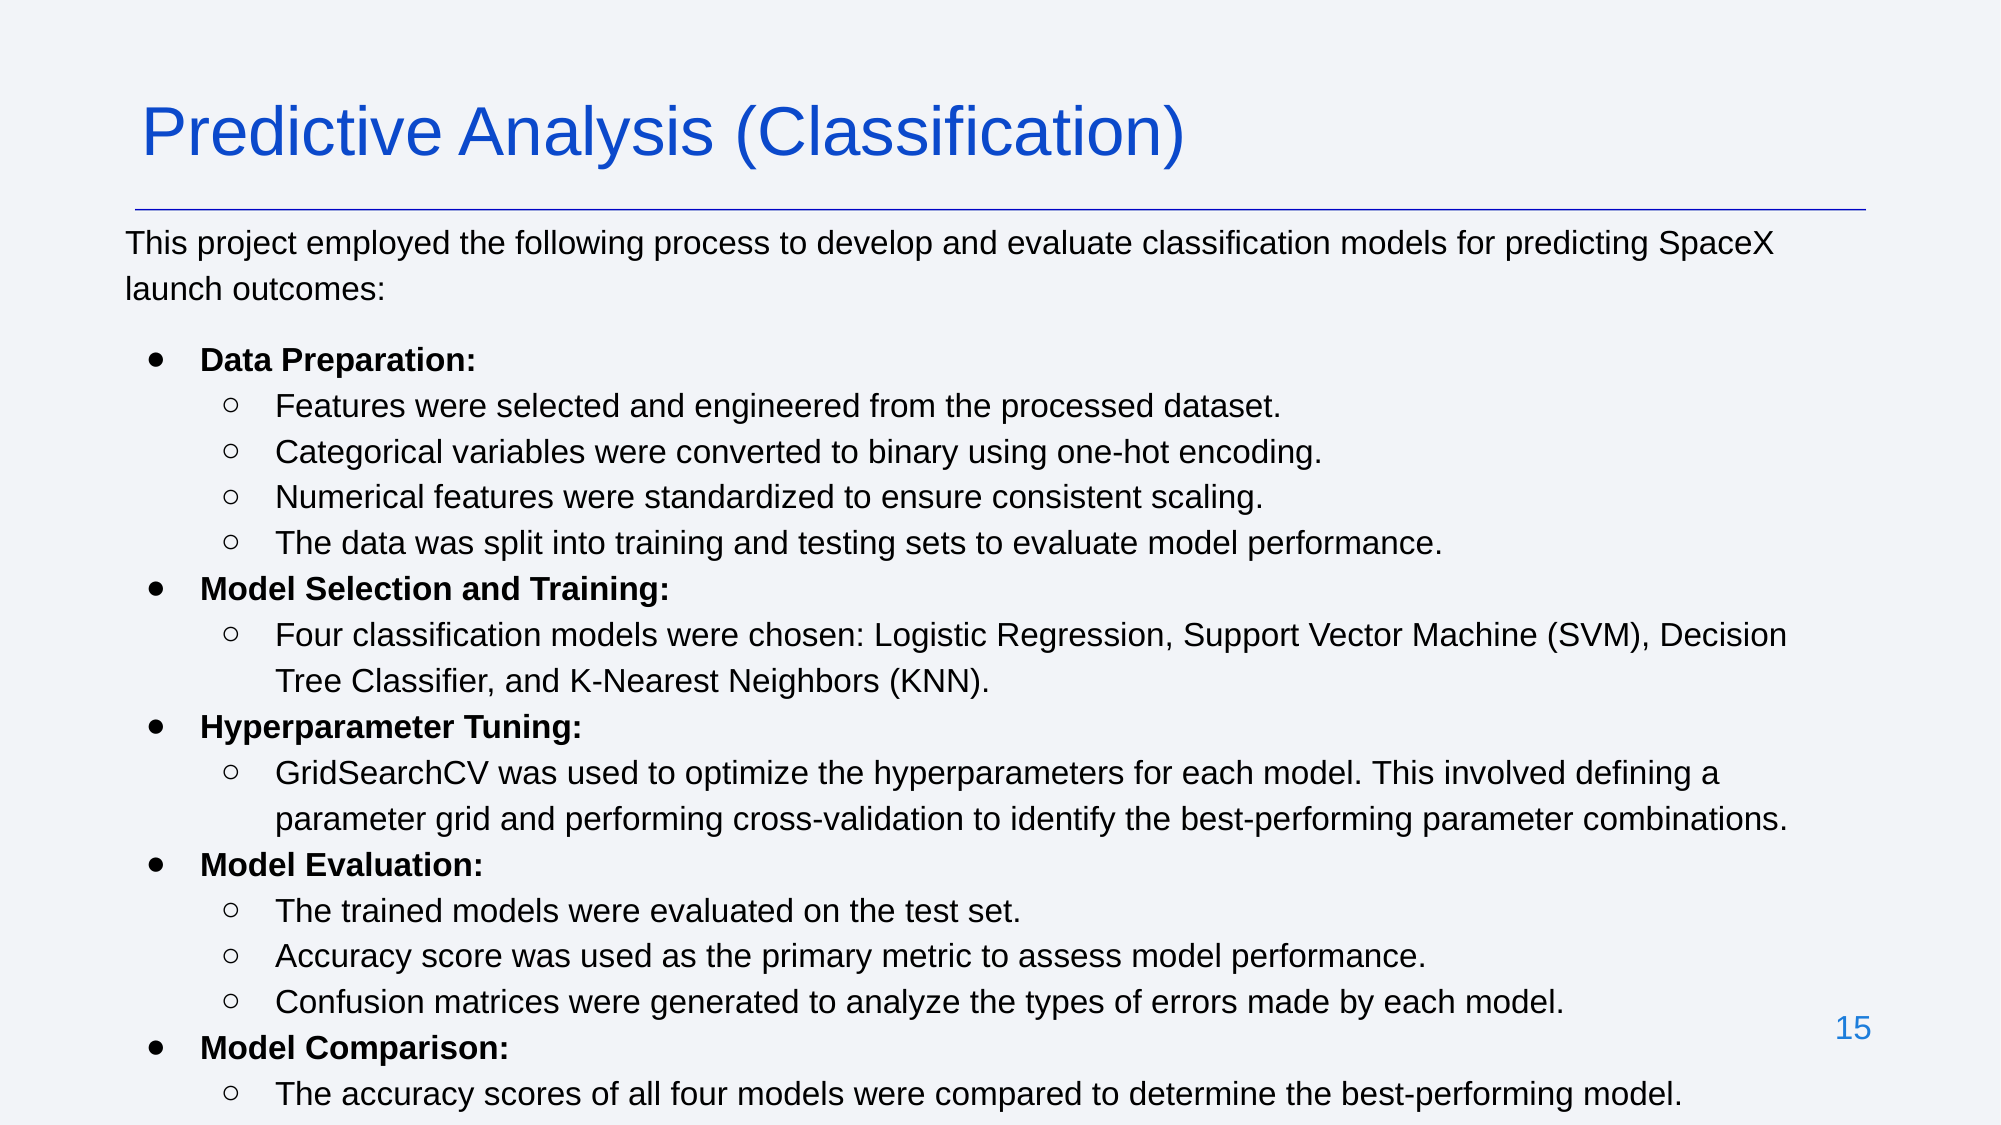

Predictive Analysis (Classification)
This project employed the following process to develop and evaluate classification models for predicting SpaceX launch outcomes:
Data Preparation:
Features were selected and engineered from the processed dataset.
Categorical variables were converted to binary using one-hot encoding.
Numerical features were standardized to ensure consistent scaling.
The data was split into training and testing sets to evaluate model performance.
Model Selection and Training:
Four classification models were chosen: Logistic Regression, Support Vector Machine (SVM), Decision Tree Classifier, and K-Nearest Neighbors (KNN).
Hyperparameter Tuning:
GridSearchCV was used to optimize the hyperparameters for each model. This involved defining a parameter grid and performing cross-validation to identify the best-performing parameter combinations.
Model Evaluation:
The trained models were evaluated on the test set.
Accuracy score was used as the primary metric to assess model performance.
Confusion matrices were generated to analyze the types of errors made by each model.
Model Comparison:
The accuracy scores of all four models were compared to determine the best-performing model.
15